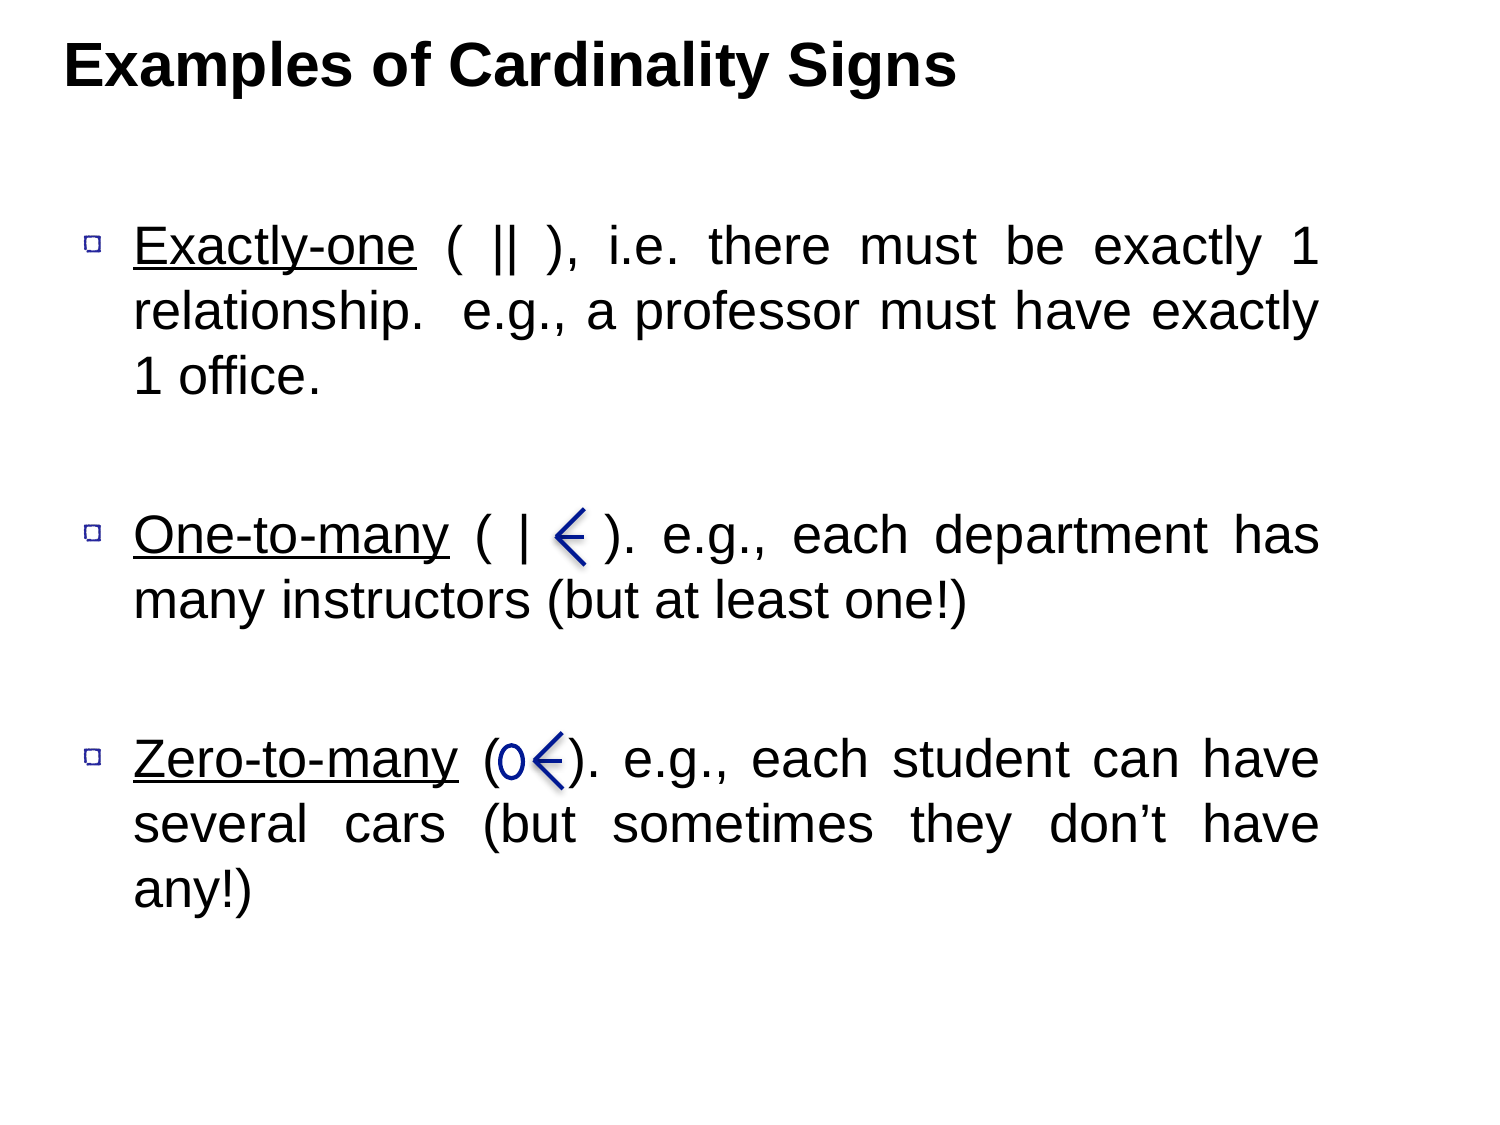

Examples of Cardinality Signs
Exactly-one ( || ), i.e. there must be exactly 1 relationship.  e.g., a professor must have exactly 1 office.

One-to-many ( |   ). e.g., each department has many instructors (but at least one!)

Zero-to-many (   ). e.g., each student can have several cars (but sometimes they don’t have any!)